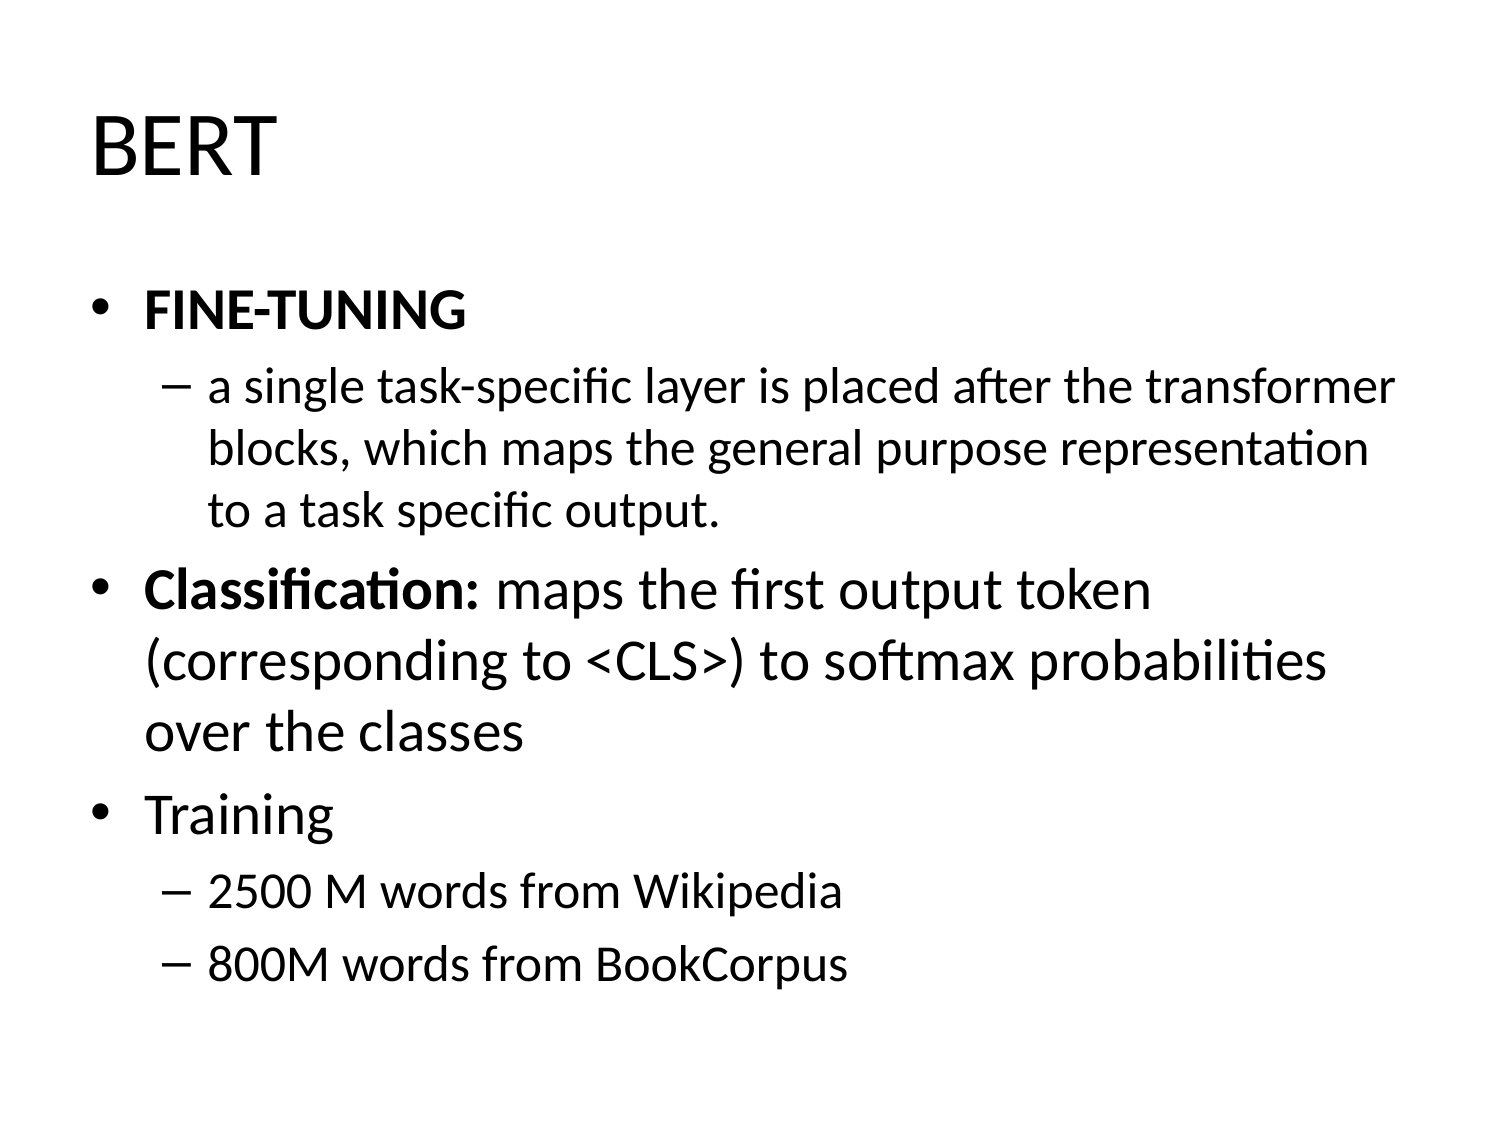

# BERT
FINE-TUNING
a single task-specific layer is placed after the transformer blocks, which maps the general purpose representation to a task specific output.
Classification: maps the first output token (corresponding to <CLS>) to softmax probabilities over the classes
Training
2500 M words from Wikipedia
800M words from BookCorpus